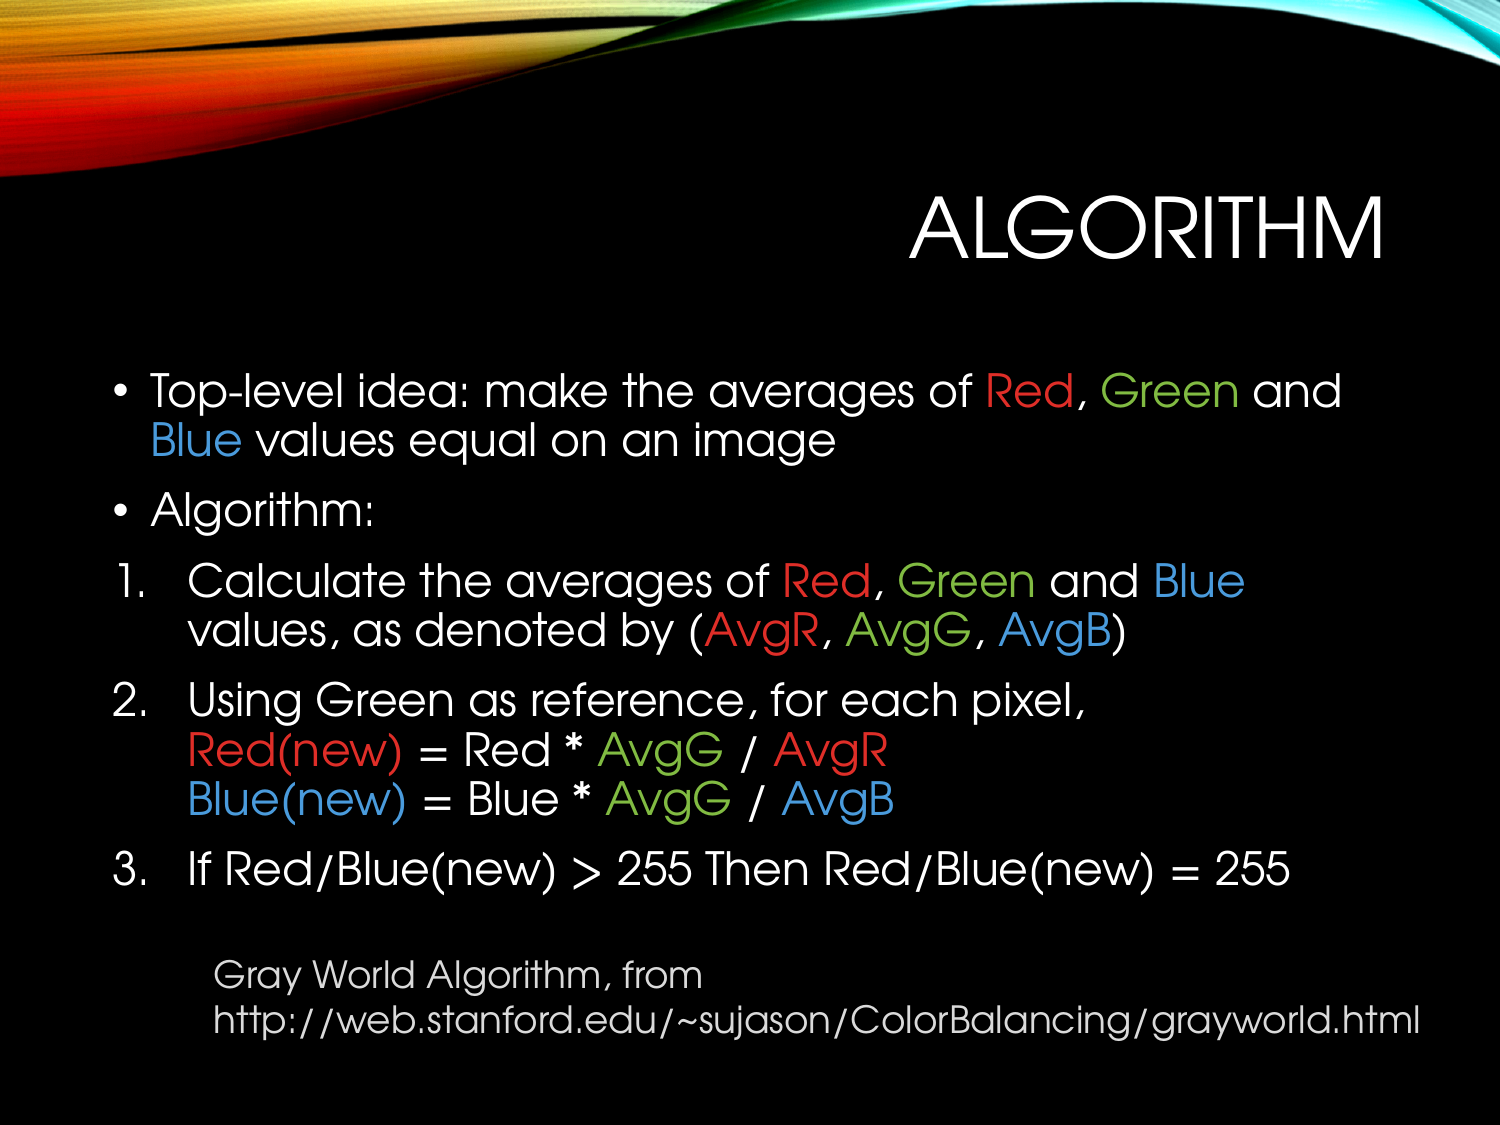

# Algorithm
Top-level idea: make the averages of Red, Green and Blue values equal on an image
Algorithm:
Calculate the averages of Red, Green and Blue values, as denoted by (AvgR, AvgG, AvgB)
Using Green as reference, for each pixel,
Red(new) = Red * AvgG / AvgR
Blue(new) = Blue * AvgG / AvgB
If Red/Blue(new) > 255 Then Red/Blue(new) = 255
Gray World Algorithm, from
http://web.stanford.edu/~sujason/ColorBalancing/grayworld.html